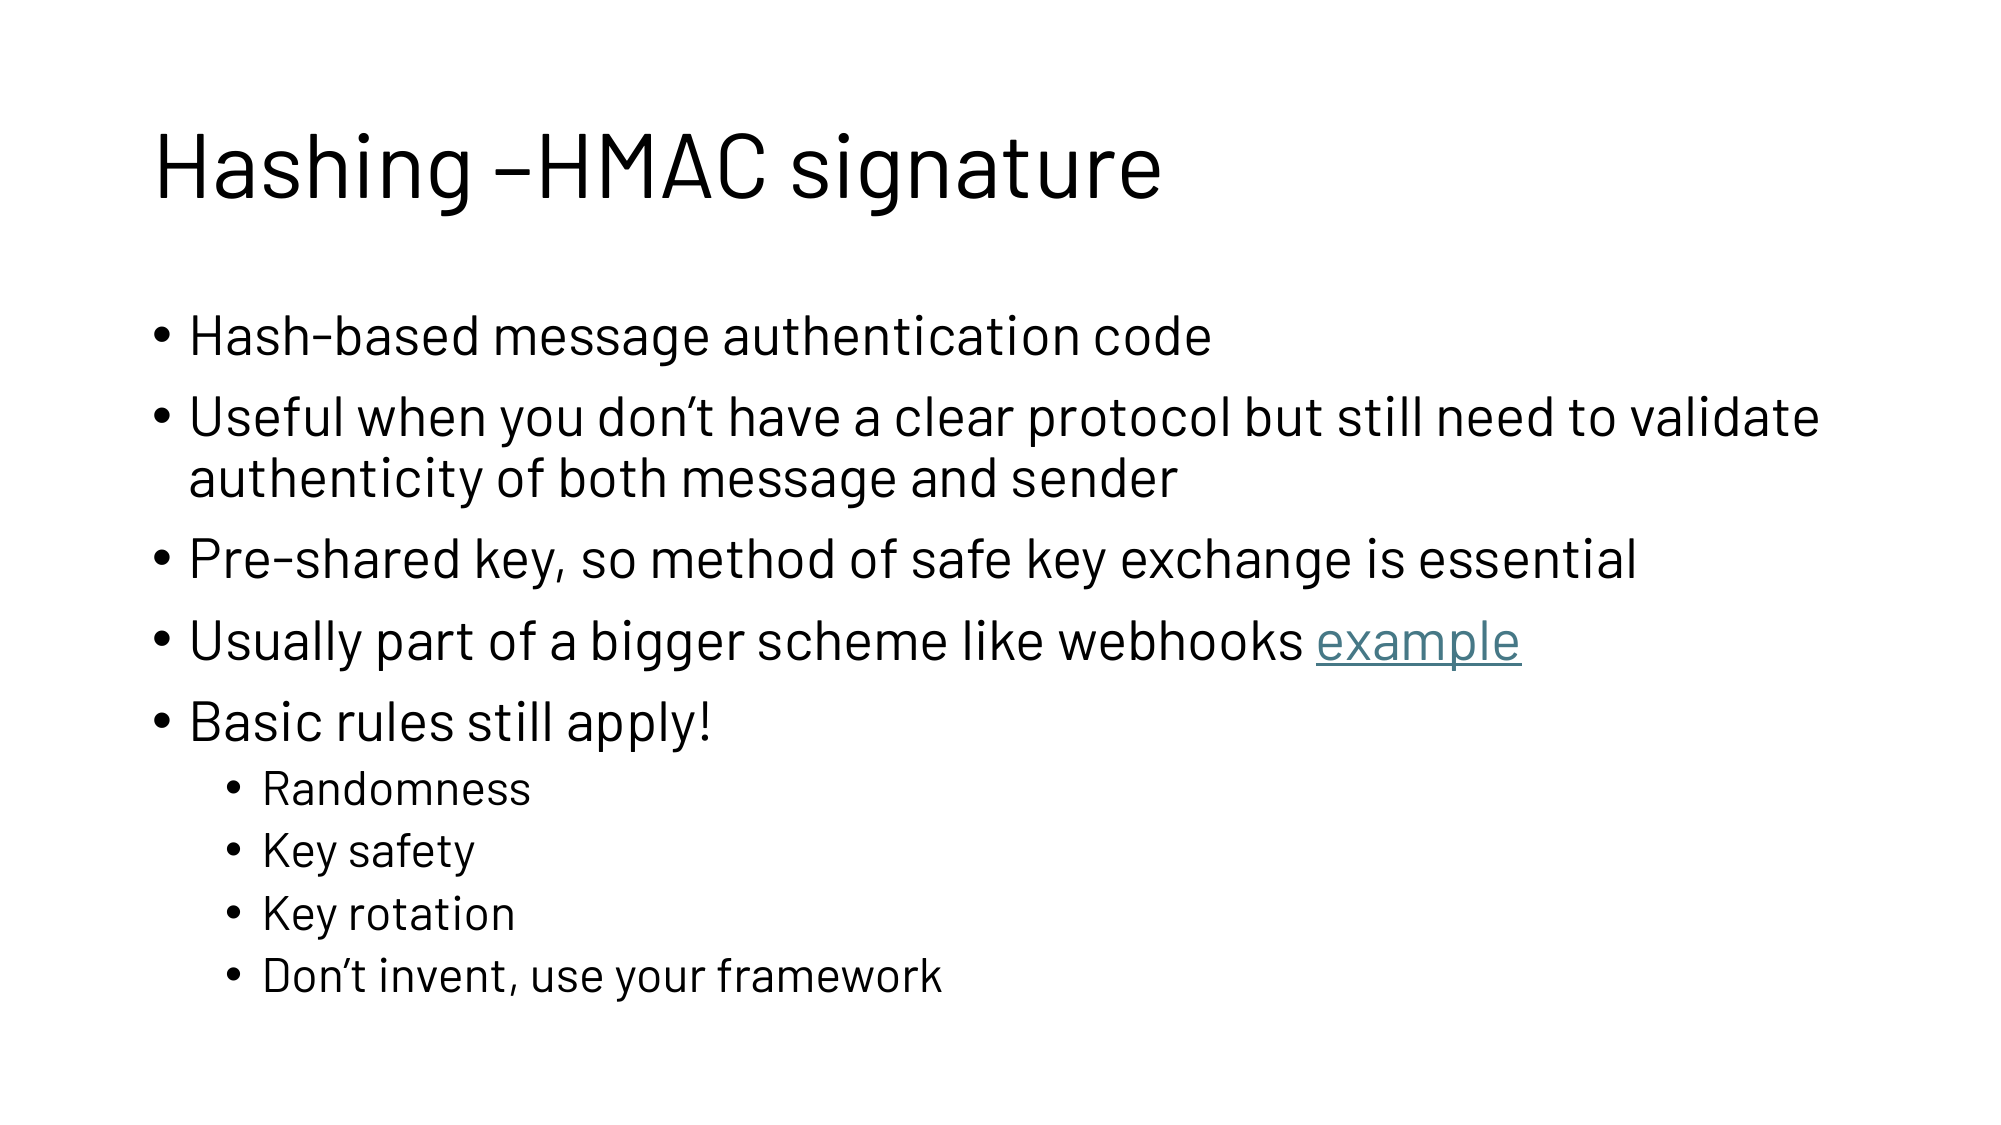

# Hashing –HMAC signature
Hash-based message authentication code
Useful when you don’t have a clear protocol but still need to validate authenticity of both message and sender
Pre-shared key, so method of safe key exchange is essential
Usually part of a bigger scheme like webhooks example
Basic rules still apply!
Randomness
Key safety
Key rotation
Don’t invent, use your framework